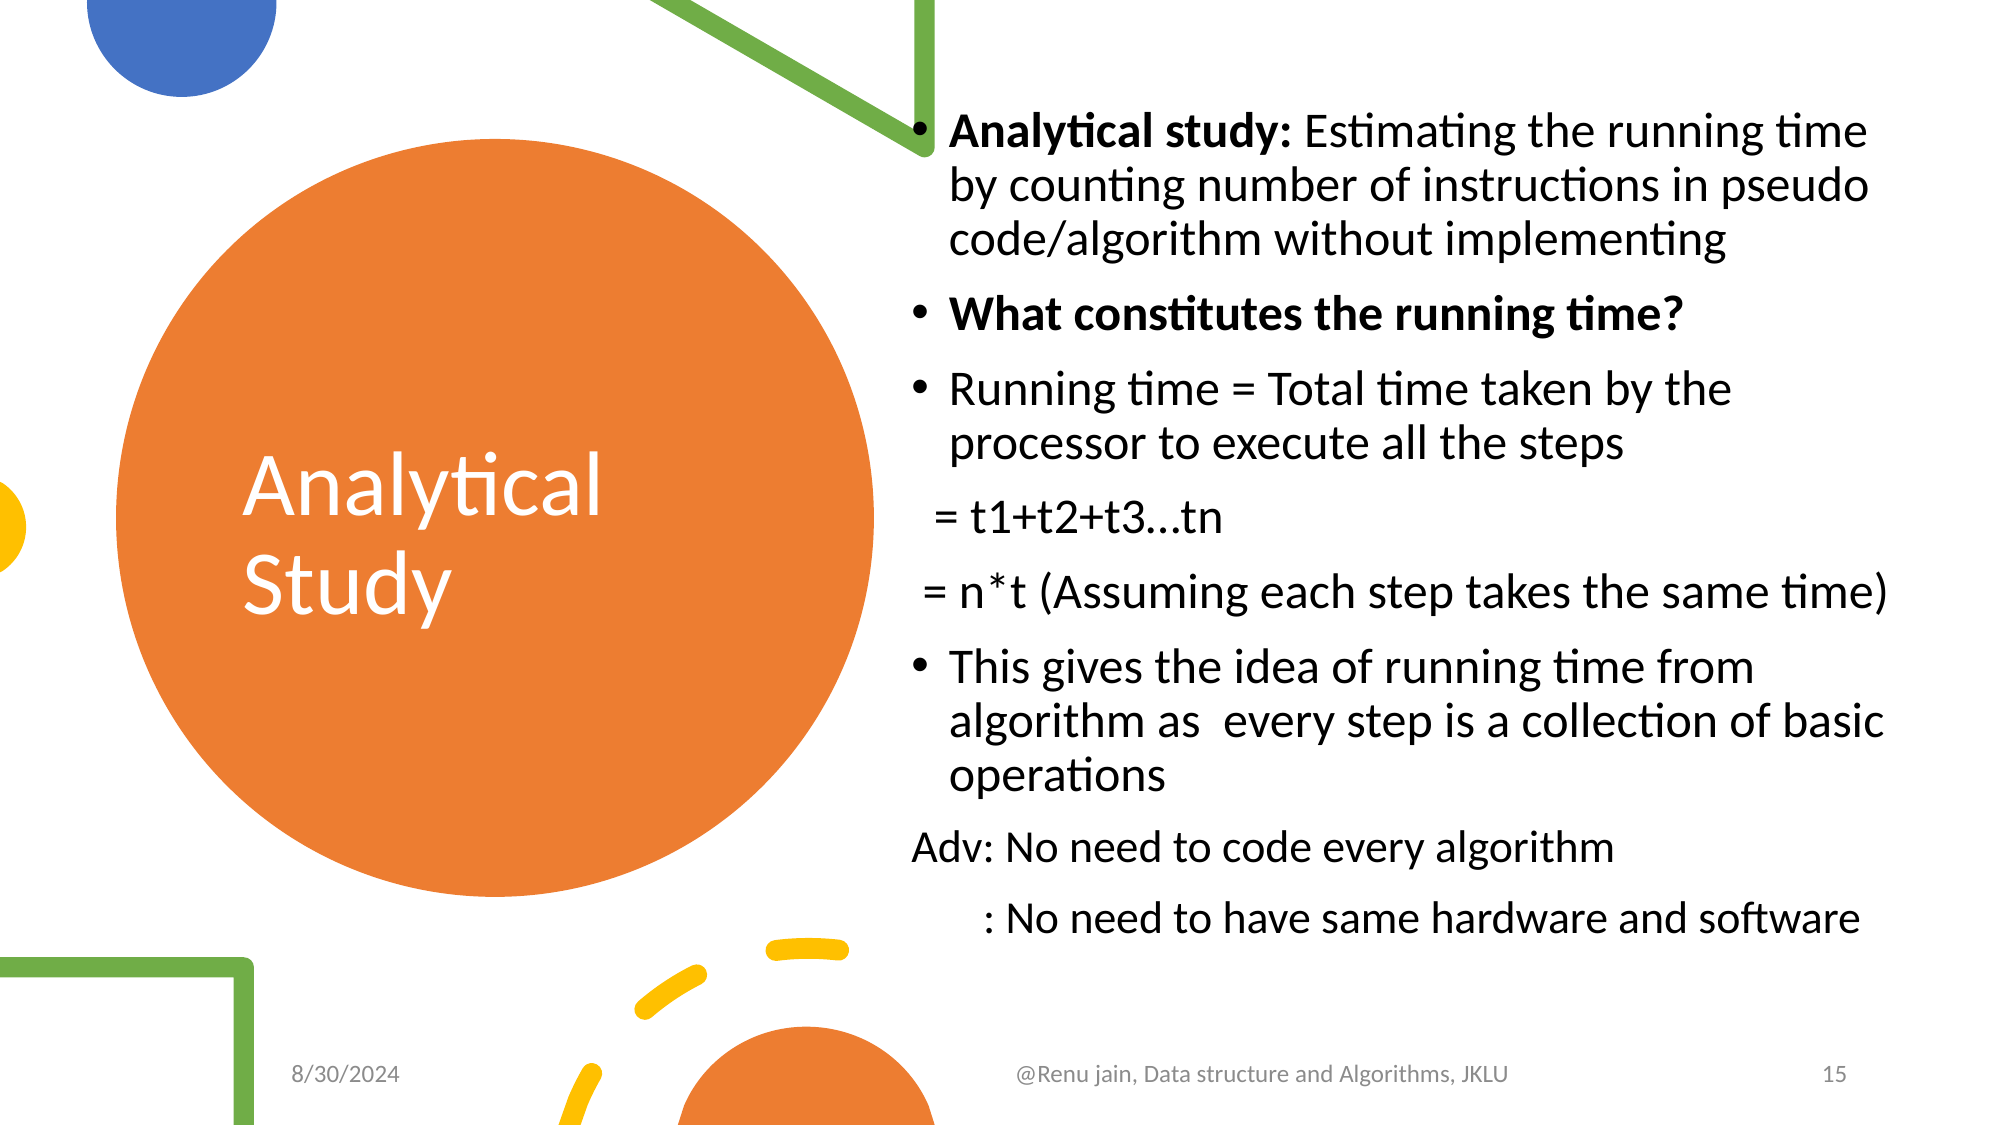

Analytical study: Estimating the running time by counting number of instructions in pseudo code/algorithm without implementing
What constitutes the running time?
Running time = Total time taken by the processor to execute all the steps
  = t1+t2+t3…tn
 = n*t (Assuming each step takes the same time)
This gives the idea of running time from algorithm as  every step is a collection of basic operations
Adv: No need to code every algorithm
       : No need to have same hardware and software

# Analytical Study

8/30/2024
@Renu jain, Data structure and Algorithms, JKLU
15